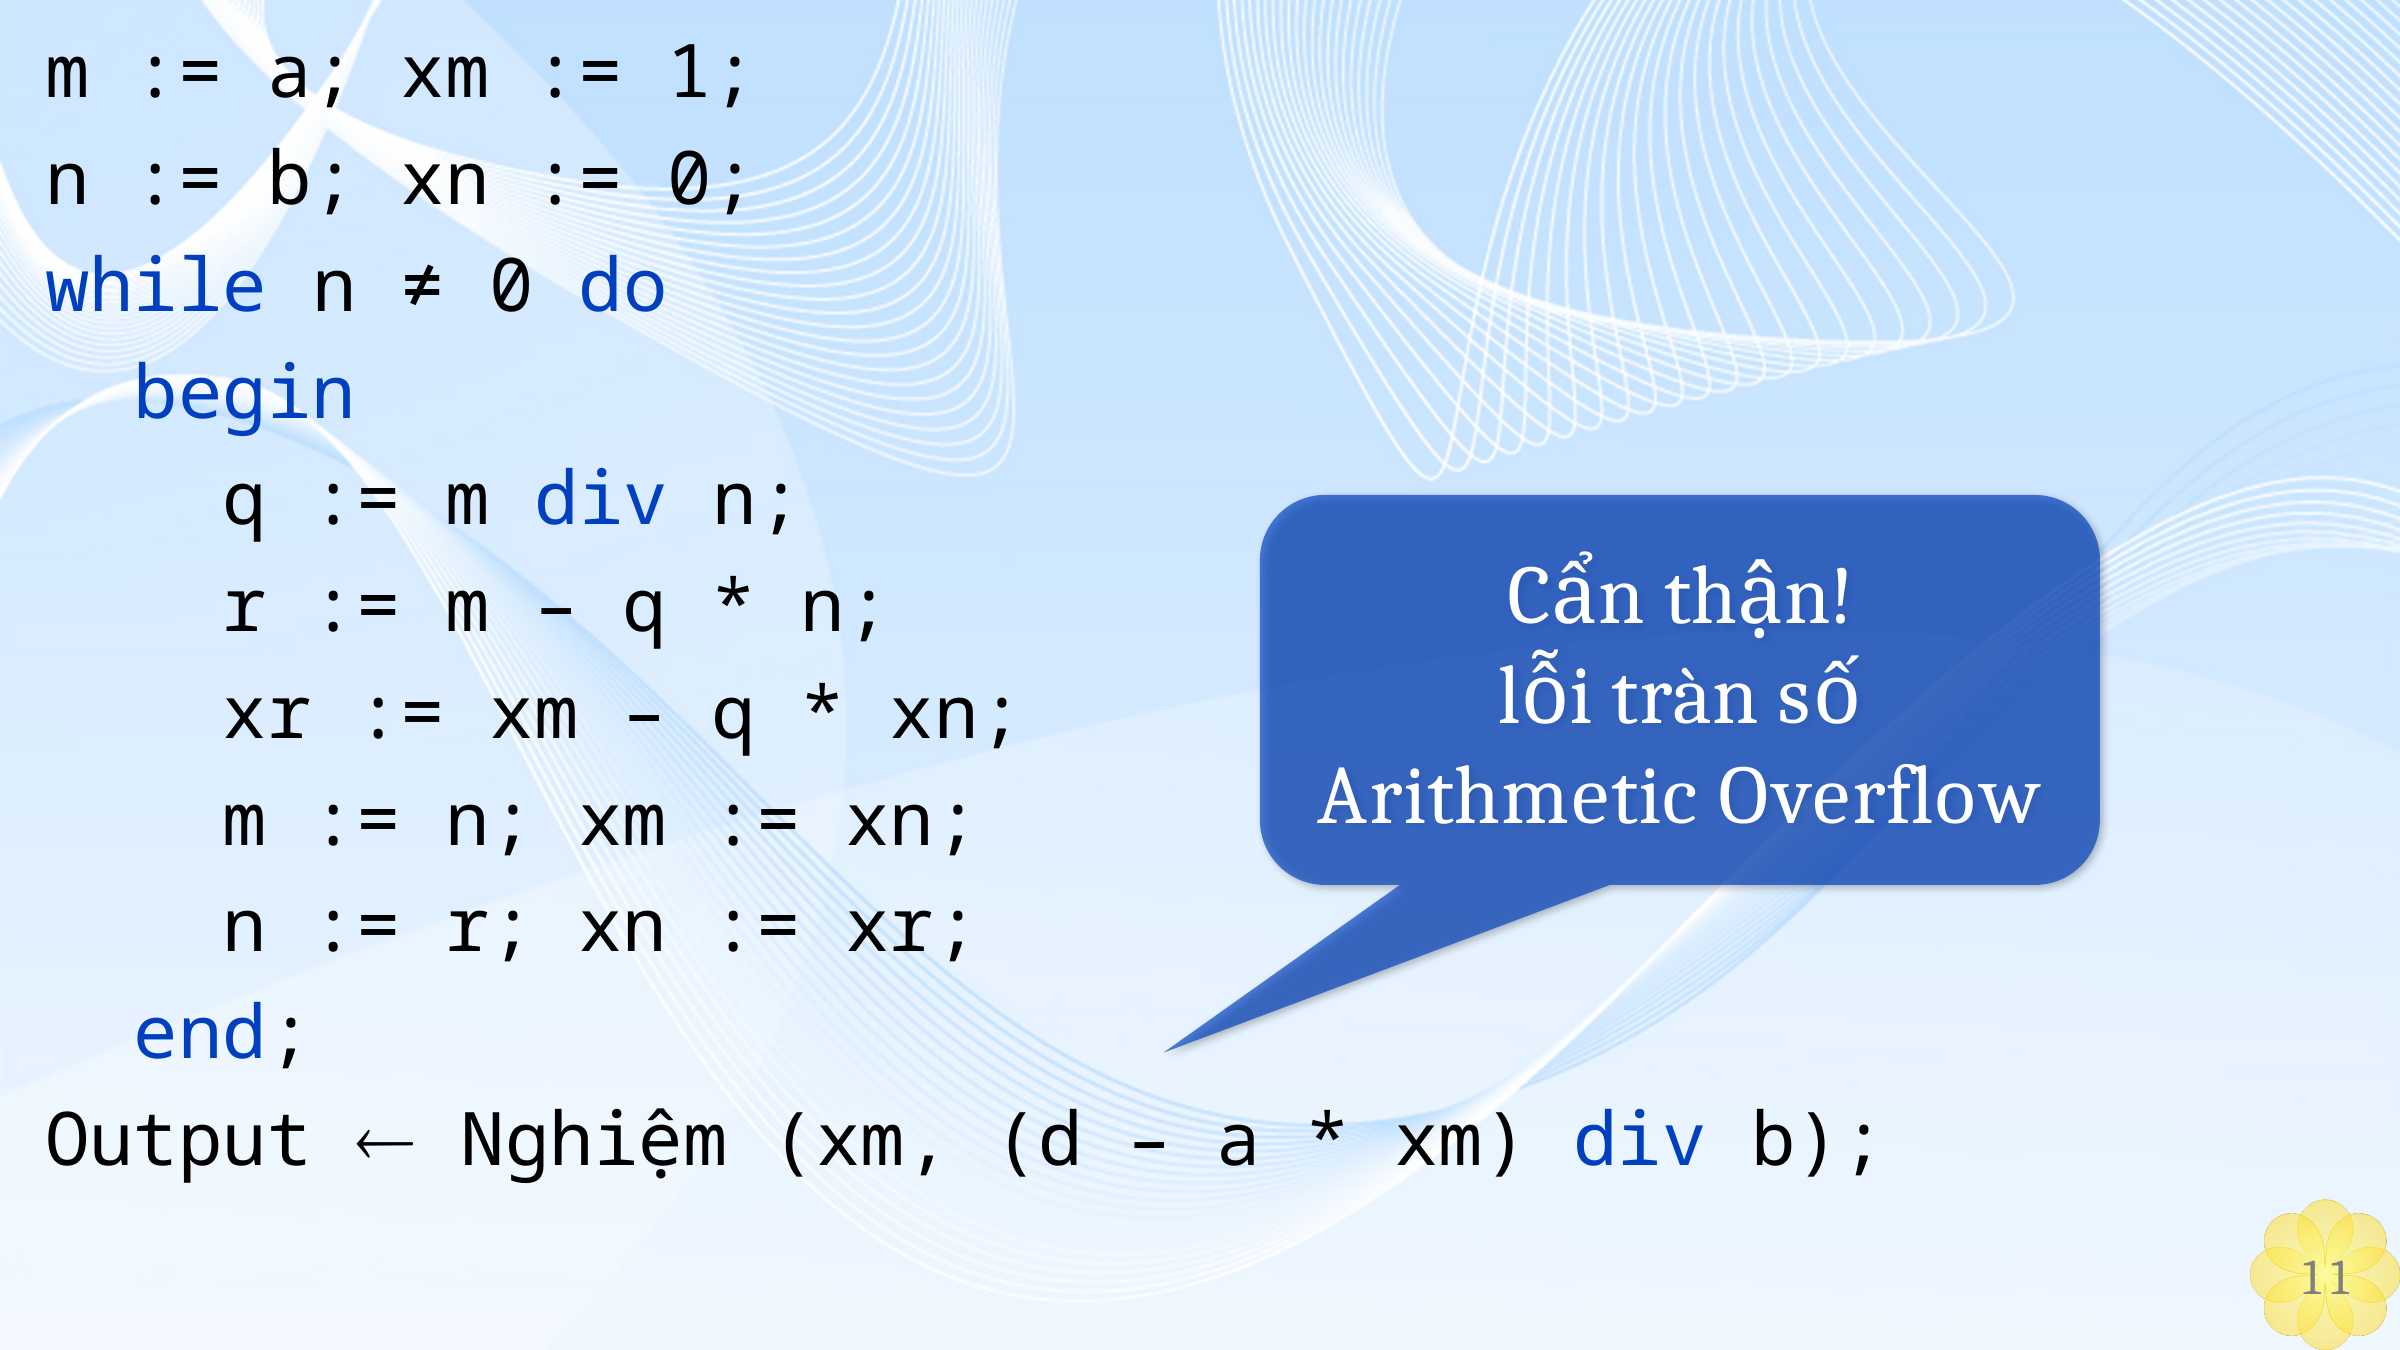

m := a; xm := 1;
n := b; xn := 0;
while n ≠ 0 do
  begin
    q := m div n;
    r := m – q * n;
    xr := xm – q * xn;
    m := n; xm := xn;
    n := r; xn := xr;
  end;
Output ← Nghiệm (xm, (d – a * xm) div b);
Cẩn thận!
lỗi tràn số
Arithmetic Overflow
11